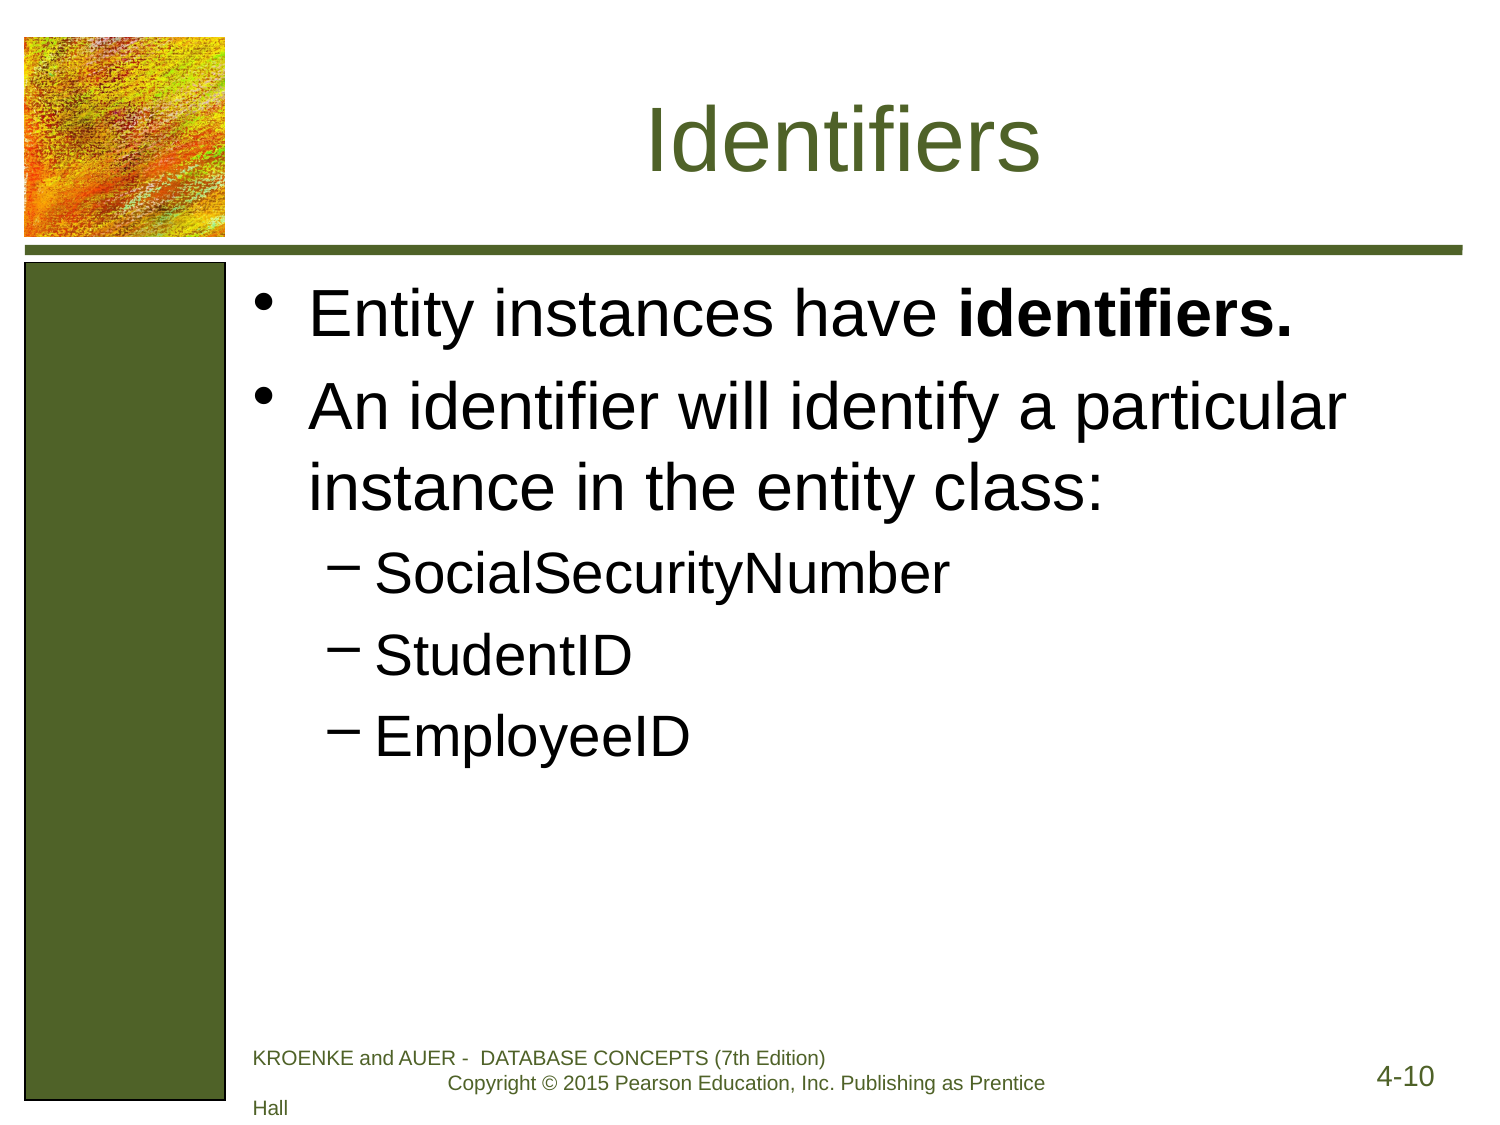

# Identifiers
Entity instances have identifiers.
An identifier will identify a particular instance in the entity class:
SocialSecurityNumber
StudentID
EmployeeID

KROENKE and AUER -  DATABASE CONCEPTS (7th Edition)                                                                             Copyright © 2015 Pearson Education, Inc. Publishing as Prentice Hall
4-10